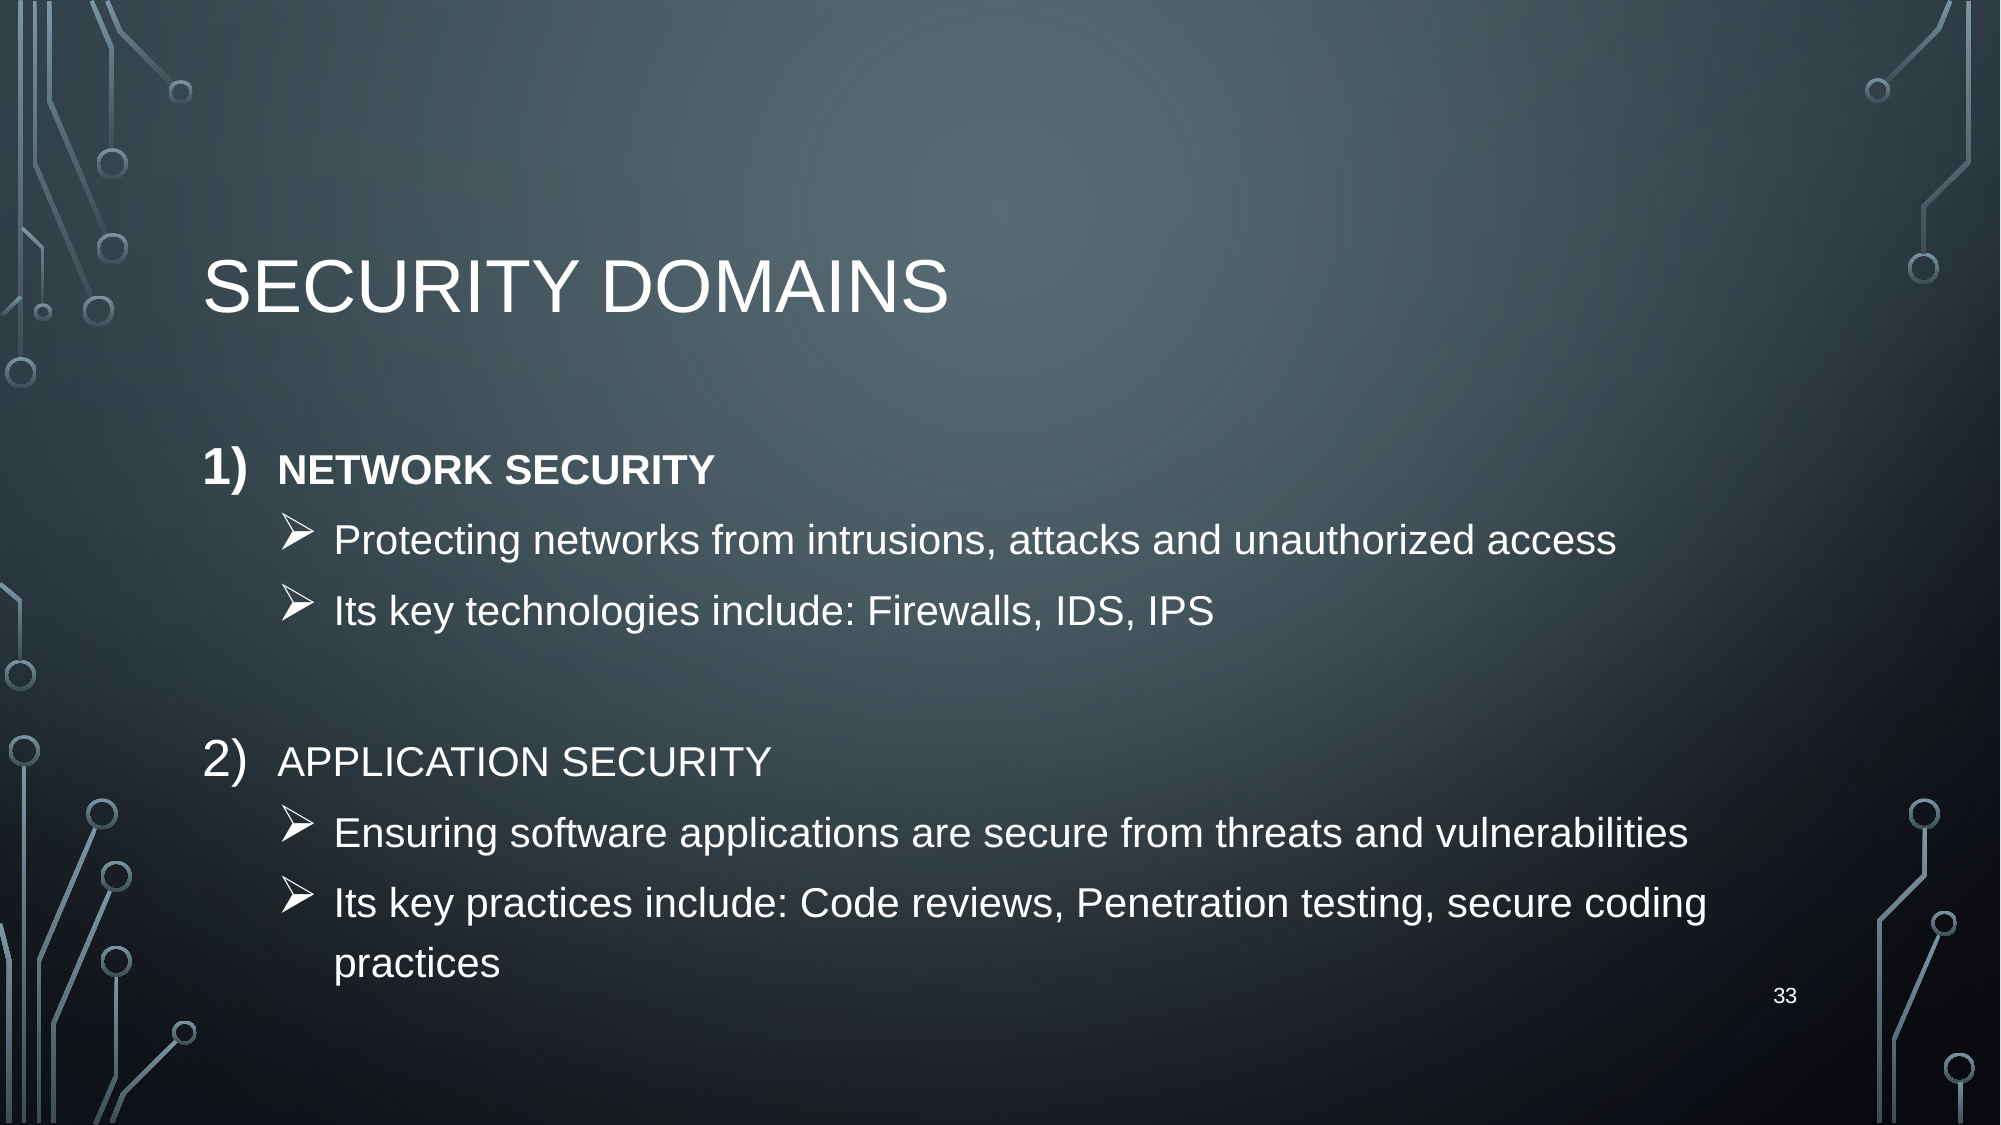

# Security Domains
Network security
Protecting networks from intrusions, attacks and unauthorized access
Its key technologies include: Firewalls, IDS, IPS

Application security
Ensuring software applications are secure from threats and vulnerabilities
Its key practices include: Code reviews, Penetration testing, secure coding practices

33